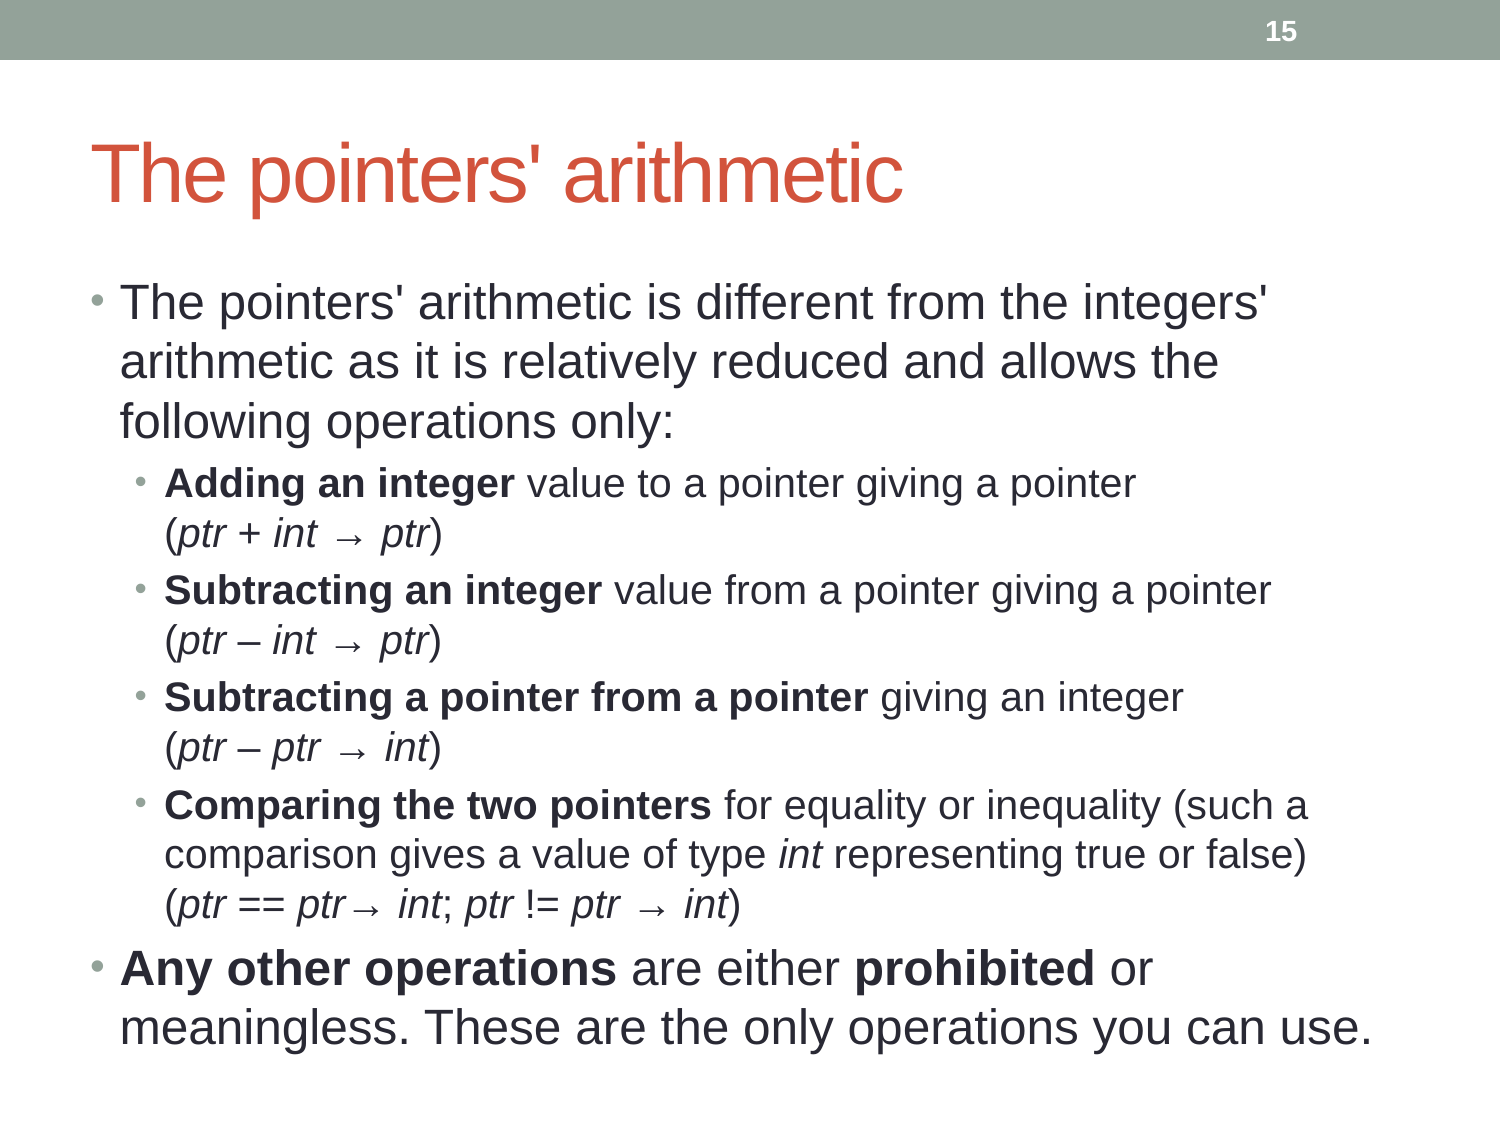

15
# The pointers' arithmetic
The pointers' arithmetic is different from the integers' arithmetic as it is relatively reduced and allows the following operations only:
Adding an integer value to a pointer giving a pointer (ptr + int → ptr)
Subtracting an integer value from a pointer giving a pointer
(ptr – int → ptr)
Subtracting a pointer from a pointer giving an integer
(ptr – ptr → int)
Comparing the two pointers for equality or inequality (such a comparison gives a value of type int representing true or false) (ptr == ptr→ int; ptr != ptr → int)
Any other operations are either prohibited or meaningless. These are the only operations you can use.